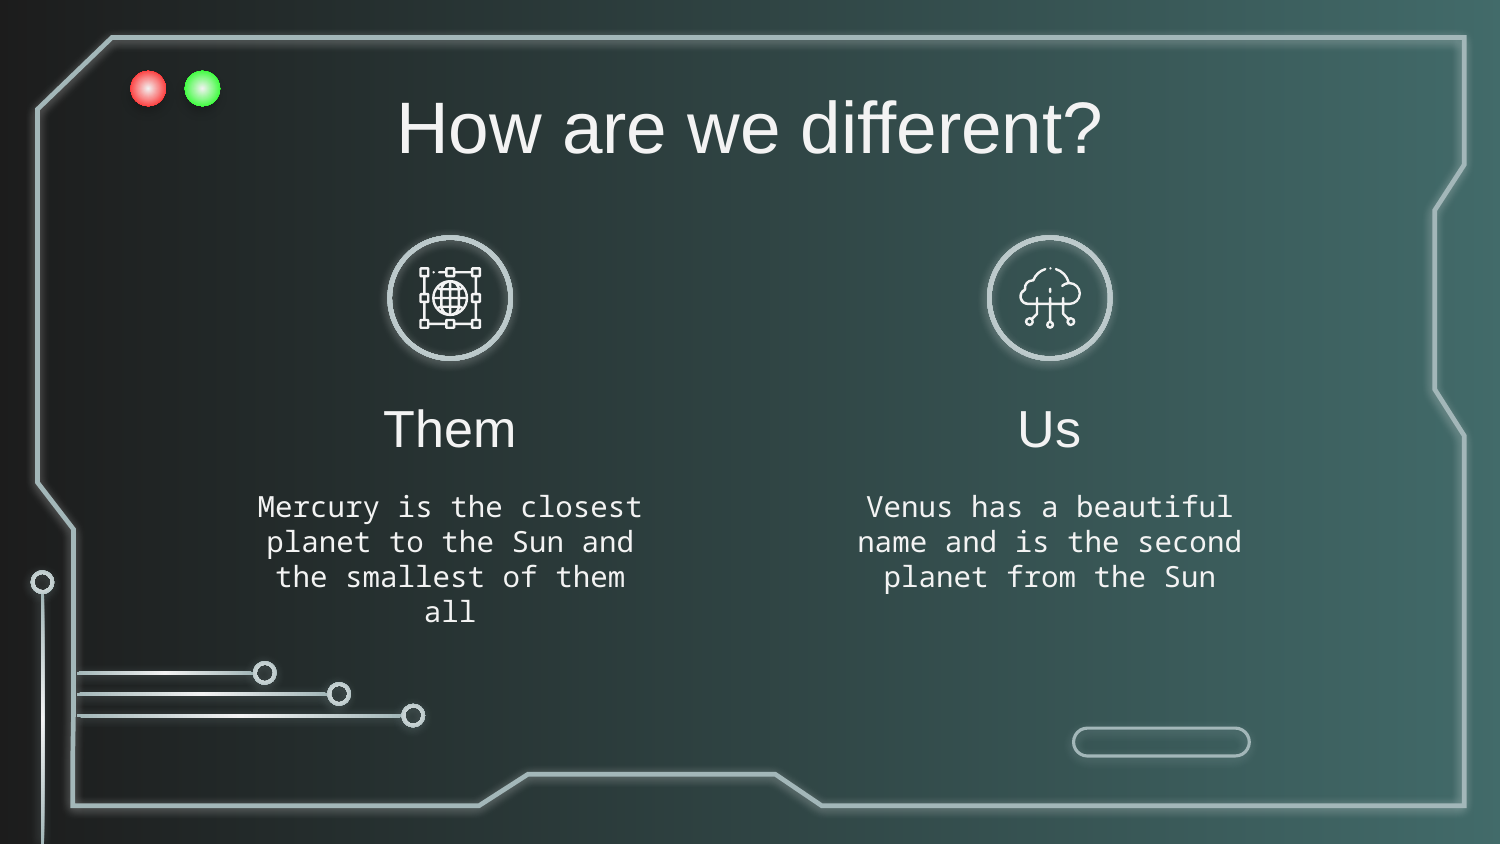

# How are we different?

Them
Us
Mercury is the closest planet to the Sun and the smallest of them all
Venus has a beautiful name and is the second planet from the Sun